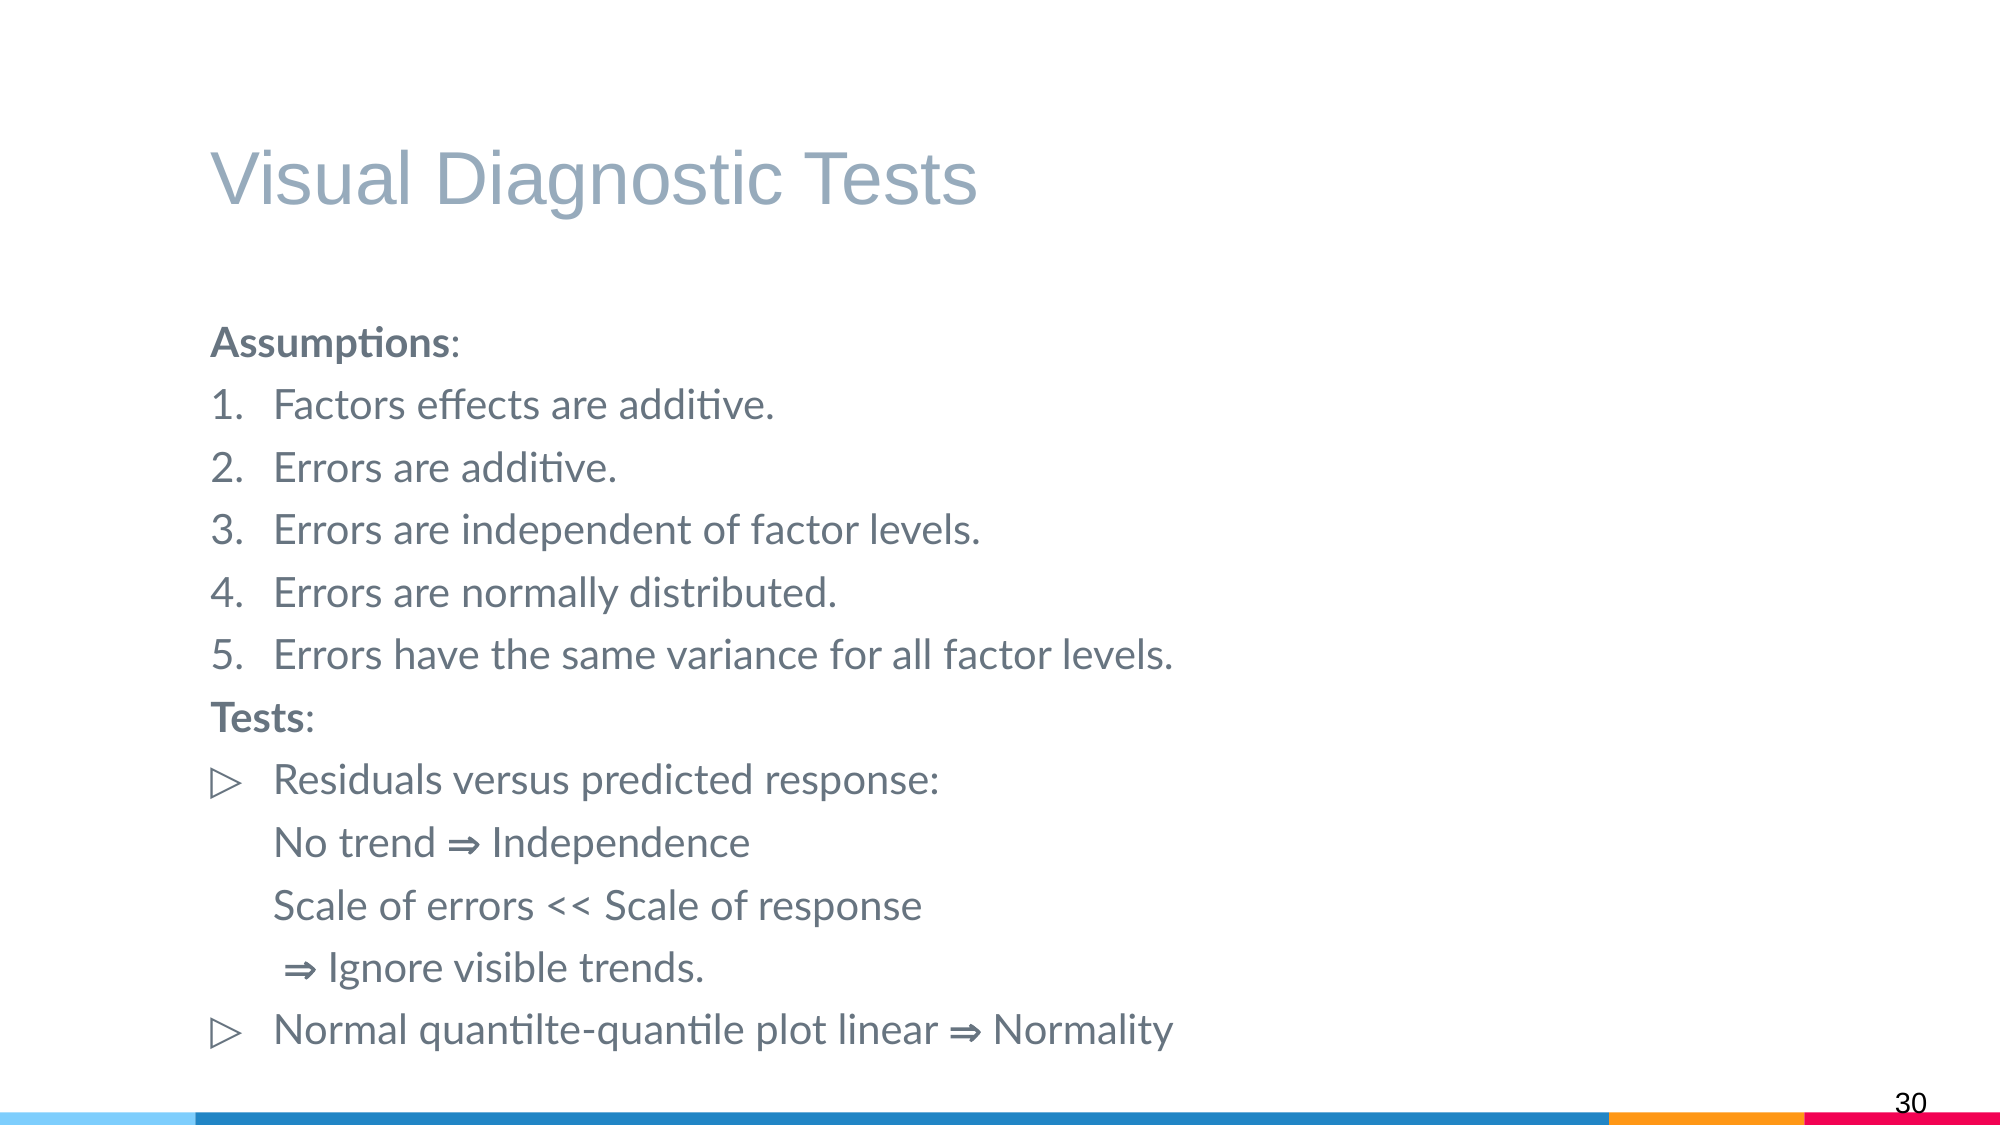

# Visual Diagnostic Tests
Assumptions:
Factors effects are additive.
Errors are additive.
Errors are independent of factor levels.
Errors are normally distributed.
Errors have the same variance for all factor levels.
Tests:
Residuals versus predicted response:
	No trend ⇒ Independence
	Scale of errors << Scale of response
	 ⇒ Ignore visible trends.
Normal quantilte-quantile plot linear ⇒ Normality